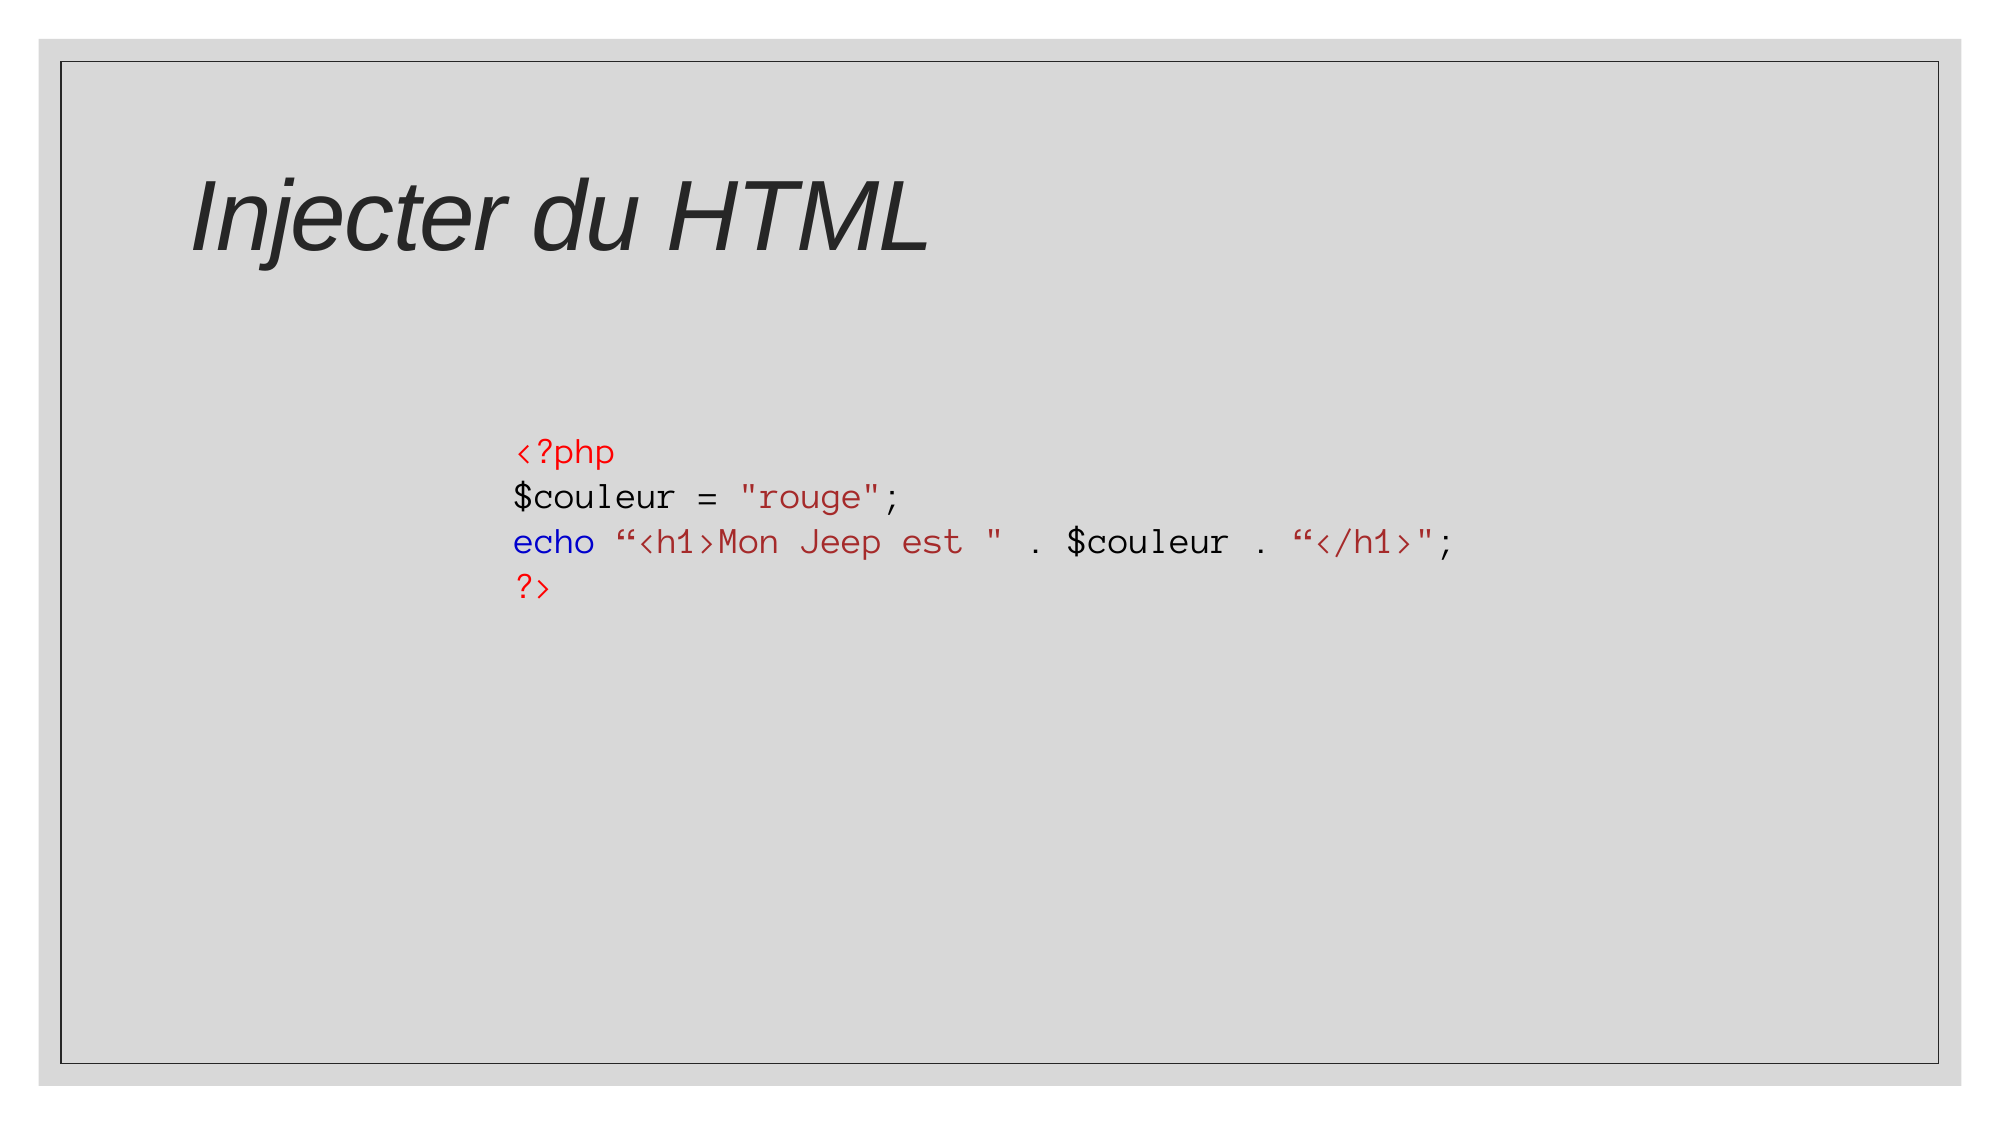

# Injecter du HTML
<?php
$couleur = "rouge";
echo “<h1>Mon Jeep est " . $couleur . “</h1>";
?>